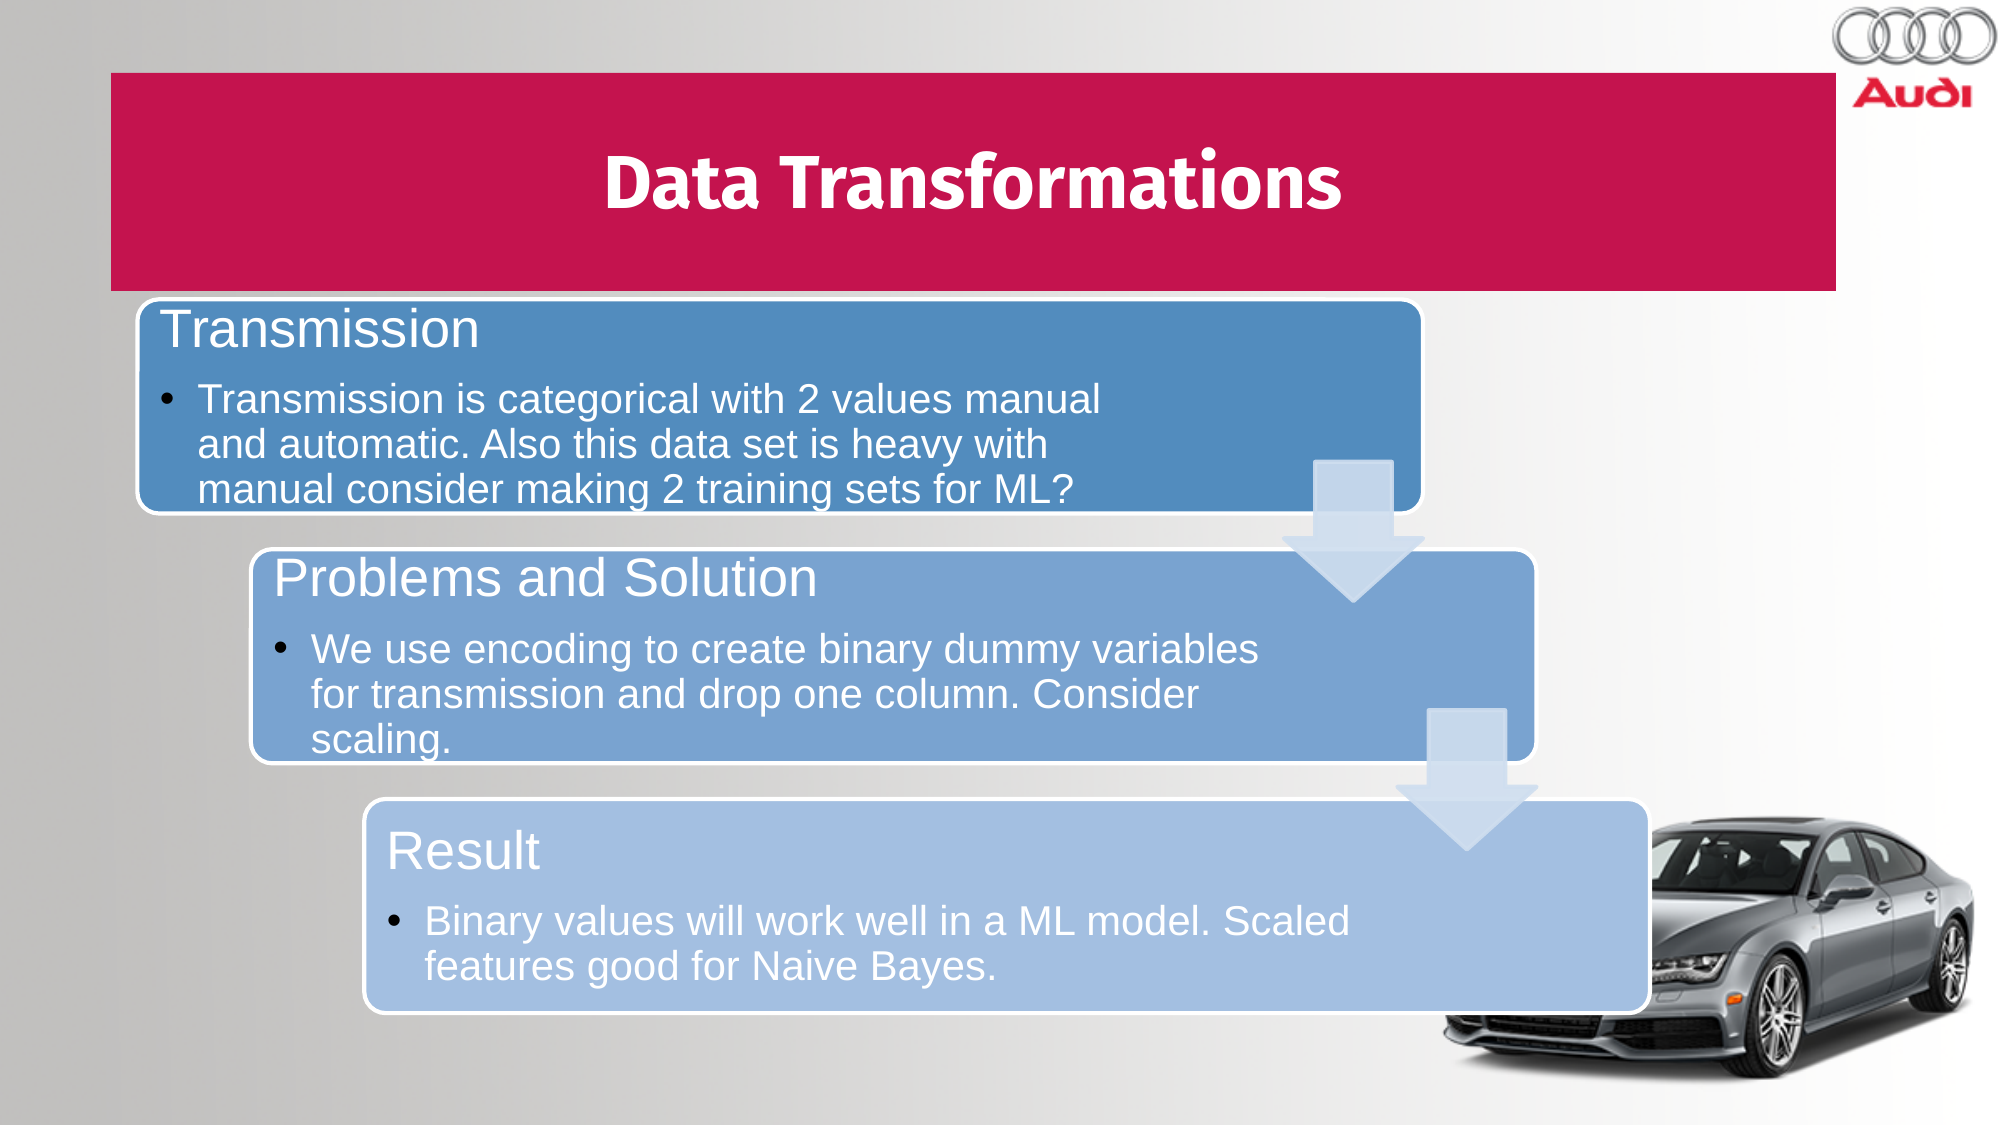

# Data Transformations

Transmission
Transmission is categorical with 2 values manual and automatic. Also this data set is heavy with manual consider making 2 training sets for ML?

Problems and Solution
We use encoding to create binary dummy variables for transmission and drop one column. Consider scaling.

Result
Binary values will work well in a ML model. Scaled features good for Naive Bayes.